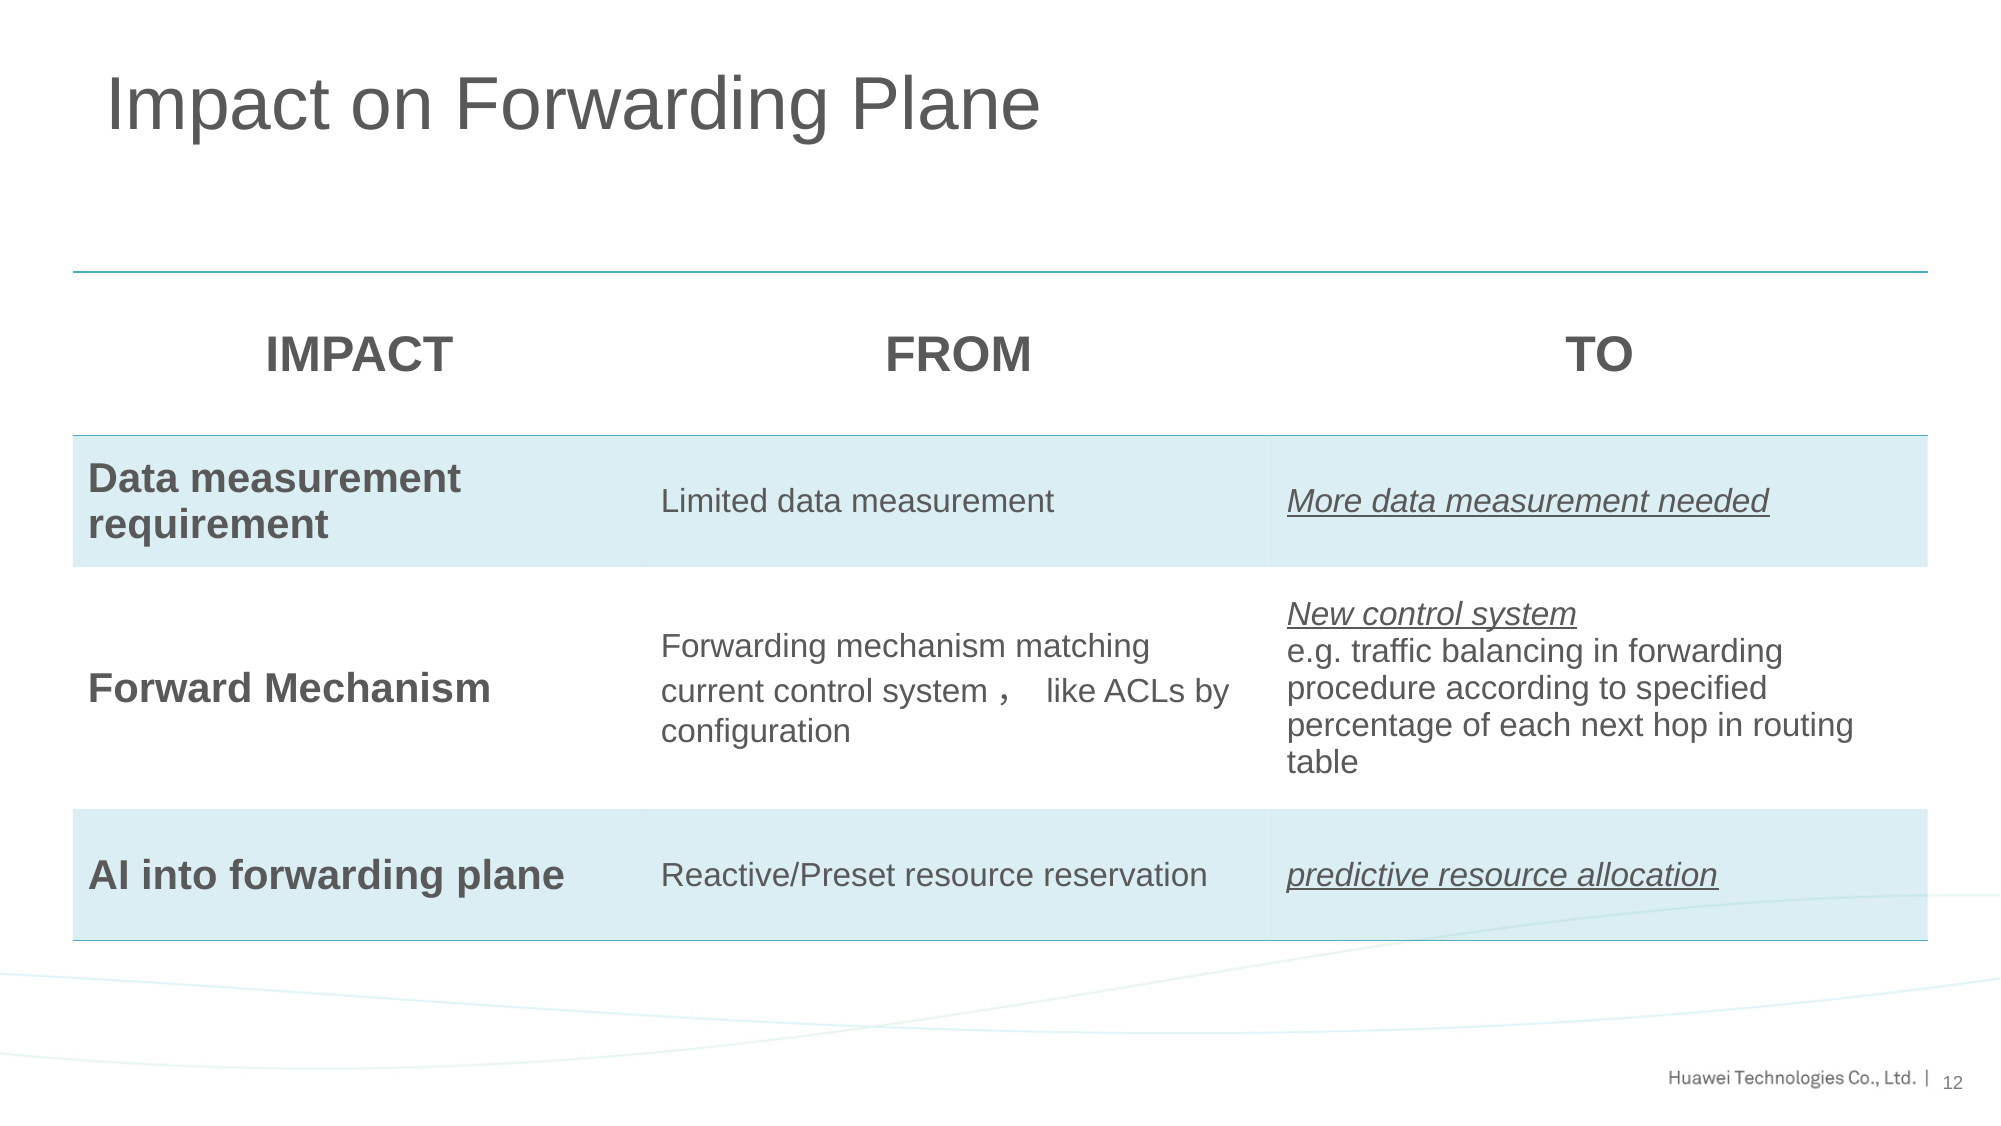

# Impact on Forwarding Plane
| IMPACT | FROM | TO |
| --- | --- | --- |
| Data measurement requirement | Limited data measurement | More data measurement needed |
| Forward Mechanism | Forwarding mechanism matching current control system， like ACLs by configuration | New control system e.g. traffic balancing in forwarding procedure according to specified percentage of each next hop in routing table |
| AI into forwarding plane | Reactive/Preset resource reservation | predictive resource allocation |